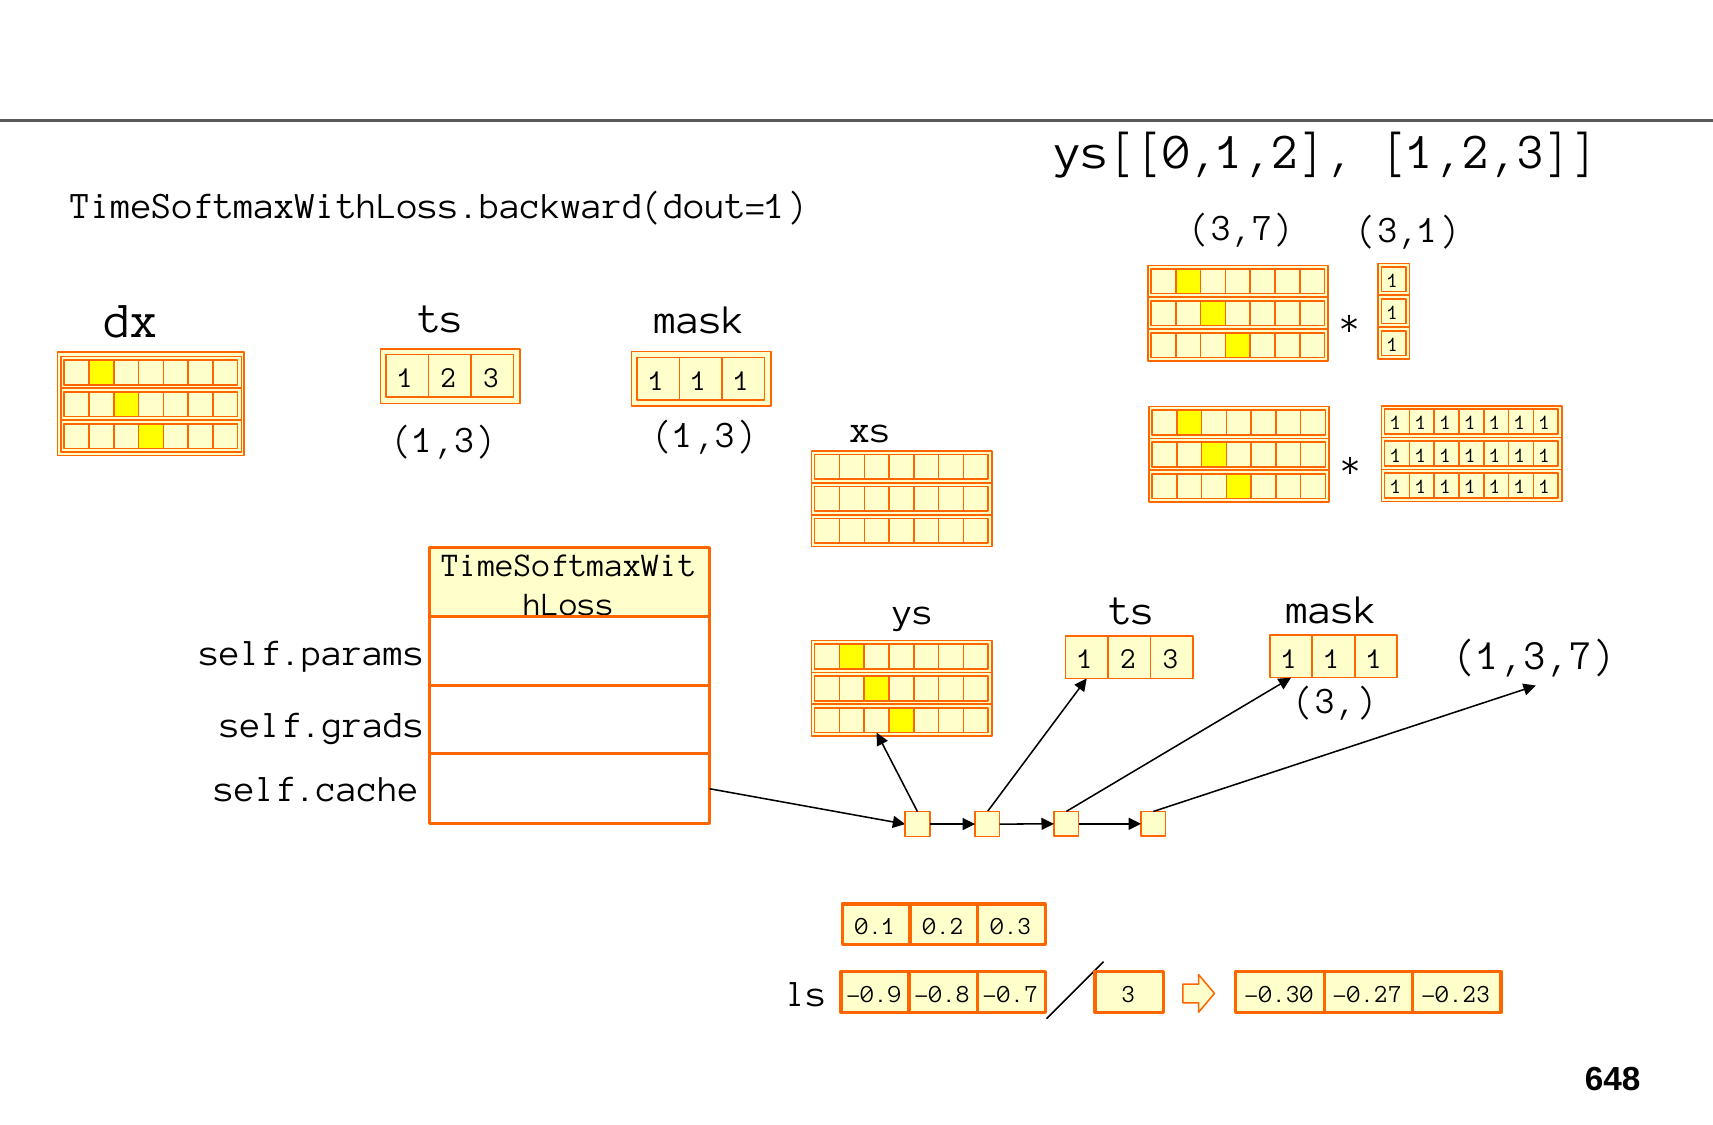

ys[[0,1,2], [1,2,3]]
TimeSoftmaxWithLoss.backward(dout=1)
(3,7)
(3,1)

1

1

1

dx
ts
mask
*

1
2
3

1
1
1

xs
(1,3)

(1,3)
1
1
1
1
1
1
1

*

1
1
1
1
1
1
1

1
1
1
1
1
1
1

TimeSoftmaxWithLoss
mask
ts
ys

self.params
(1,3,7)
1
1
1
1
2
3

(3,)

self.grads

self.cache

0.1
0.2
0.3
ls
-0.9
-0.8
-0.7
3
-0.30
-0.27
-0.23